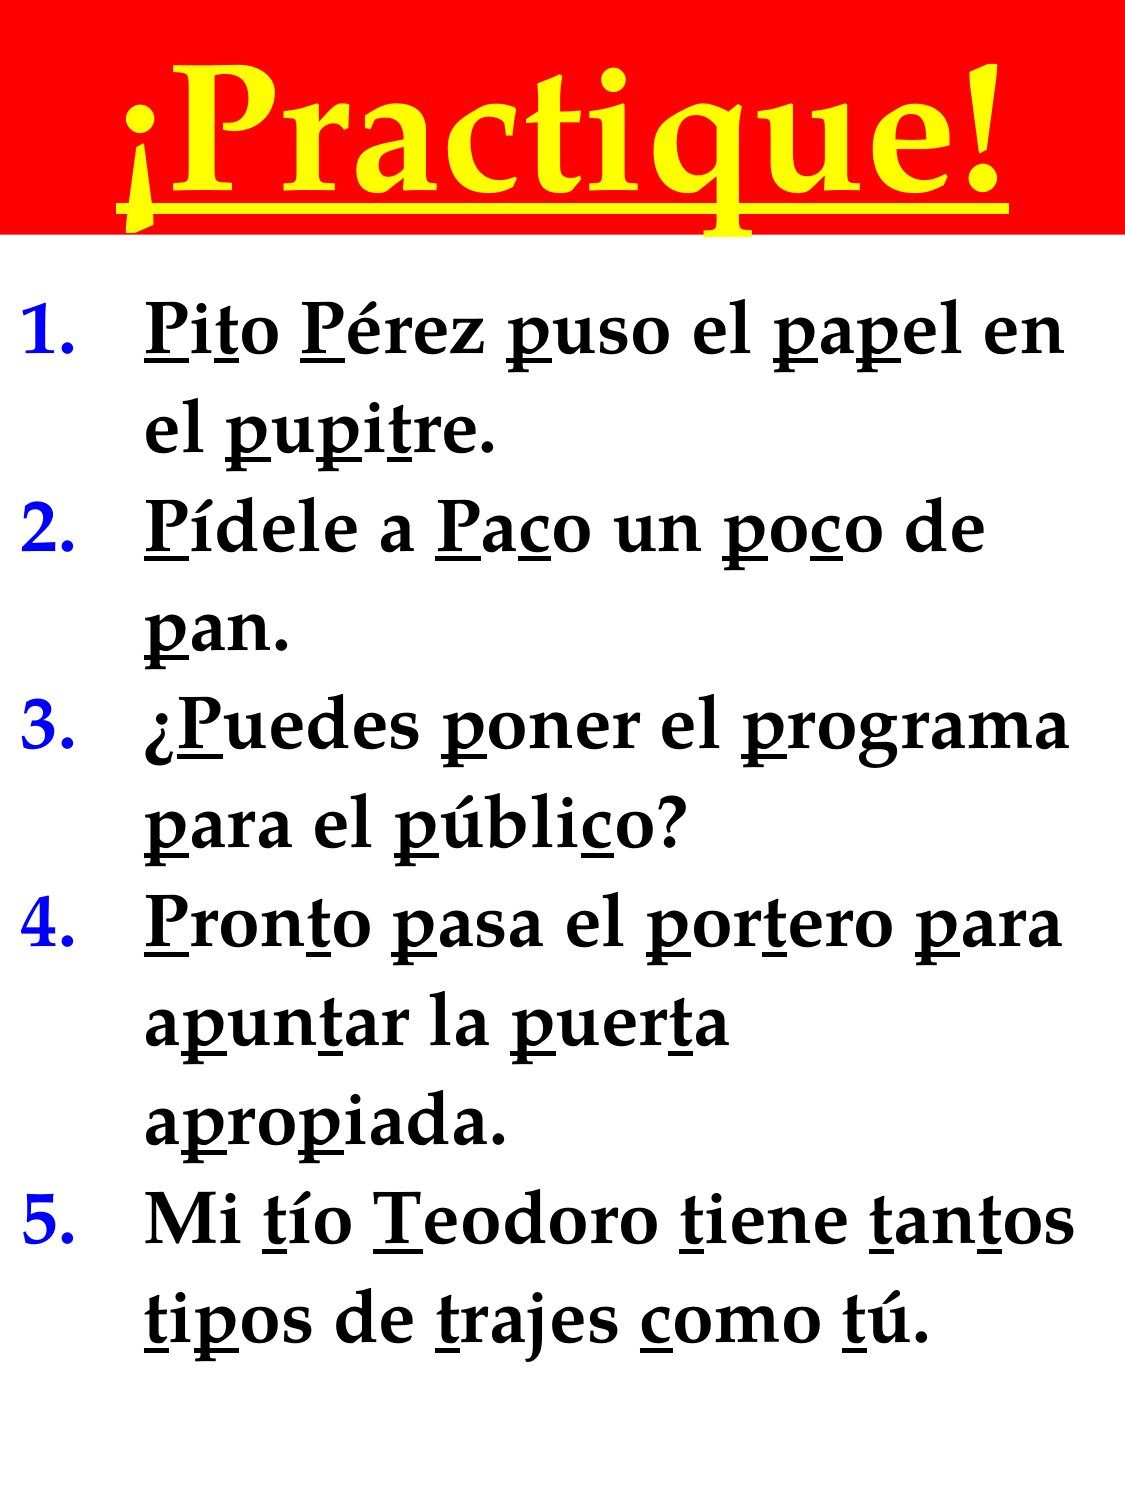

¡Practique!
1. 	Pito Pérez puso el papel en el pupitre.
2. 	Pídele a Paco un poco de pan.
3. 	¿Puedes poner el programa para el público?
4. 	Pronto pasa el portero para apuntar la puerta apropiada.
5. 	Mi tío Teodoro tiene tantos tipos de trajes como tú.